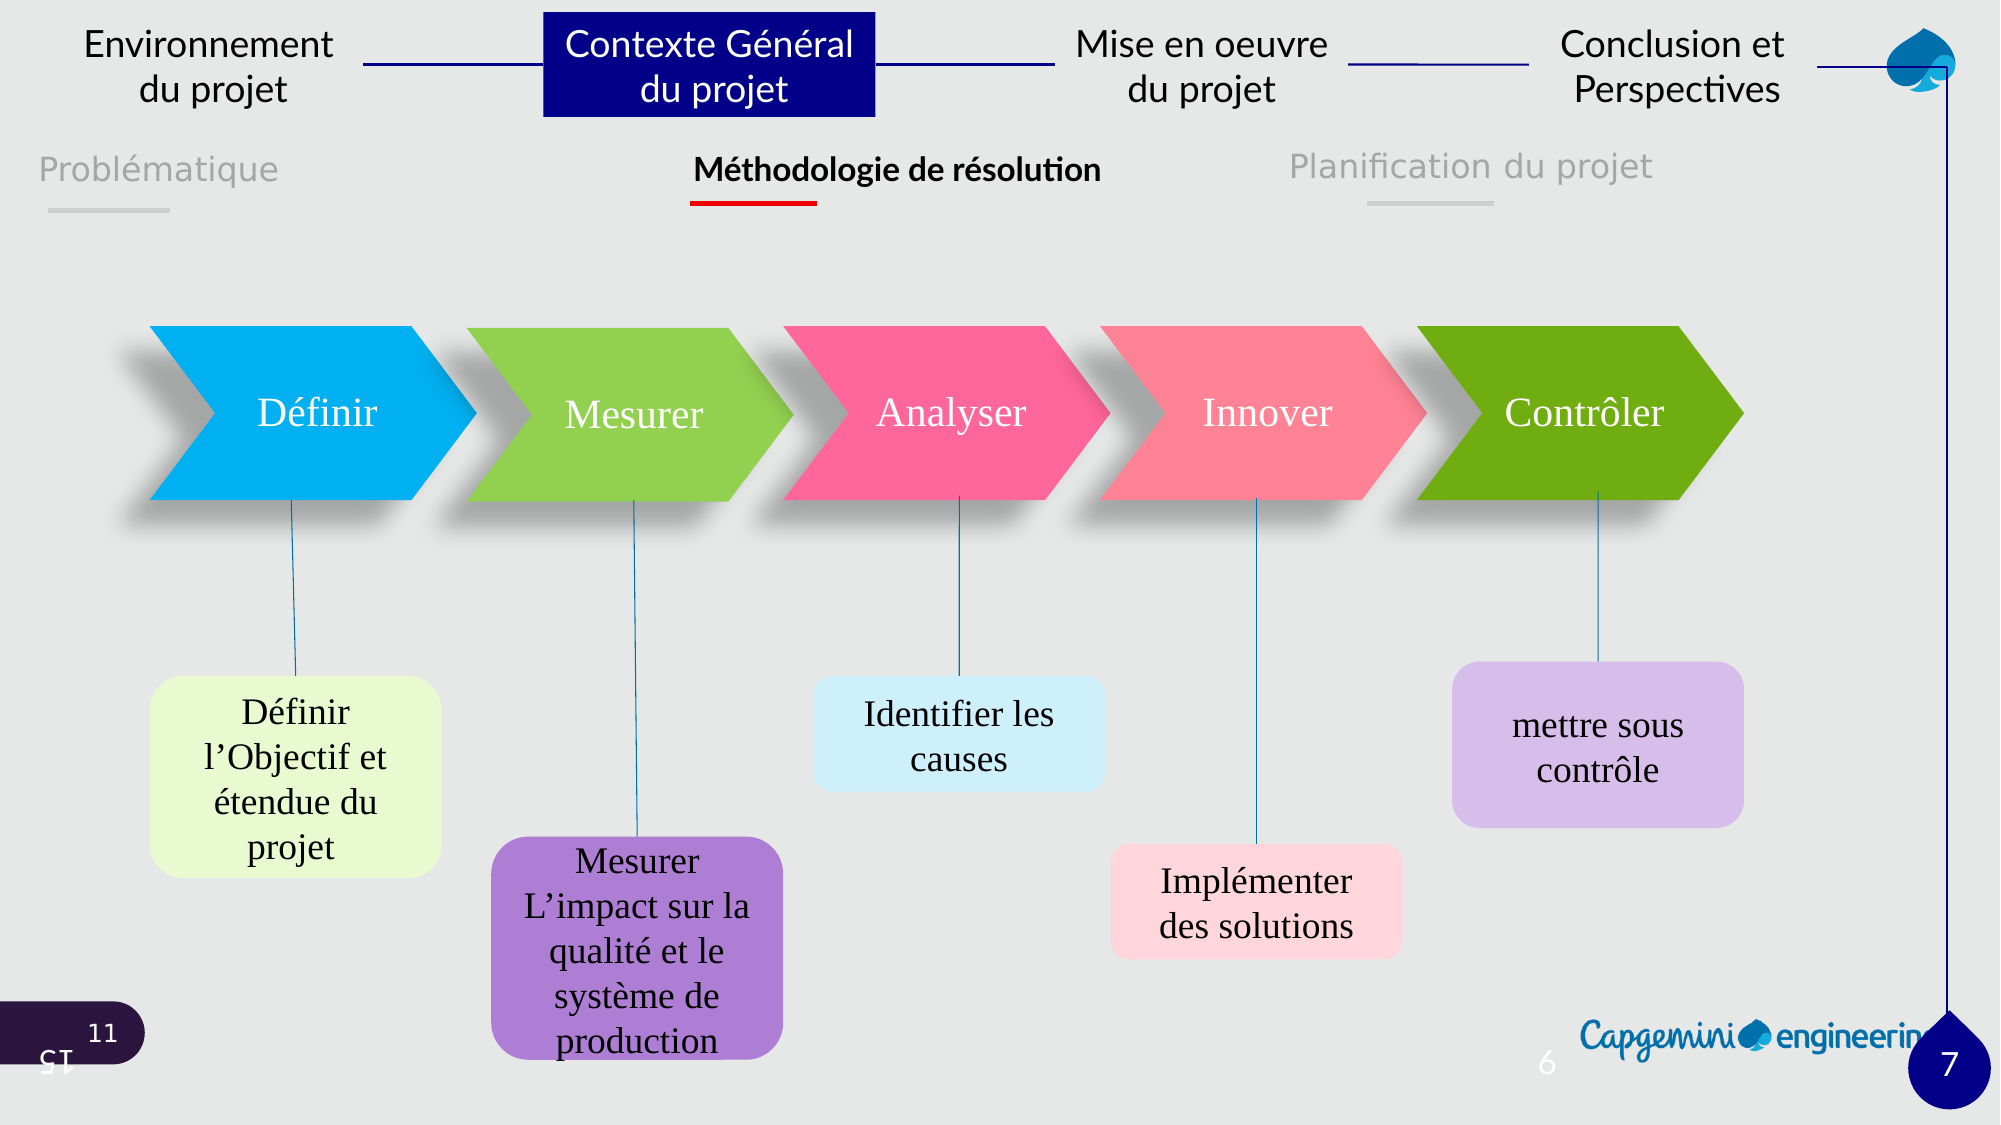

Environnement
du projet
Contexte Général
 du projet
Mise en oeuvre du projet
Conclusion et
 Perspectives

Planification du projet
Problématique
Méthodologie de résolution
Définir
Analyser
Innover
Contrôler
Mesurer
mettre sous contrôle
Définir l’Objectif et étendue du projet
Identifier les causes
Mesurer L’impact sur la qualité et le système de production
Implémenter des solutions
6
7
15